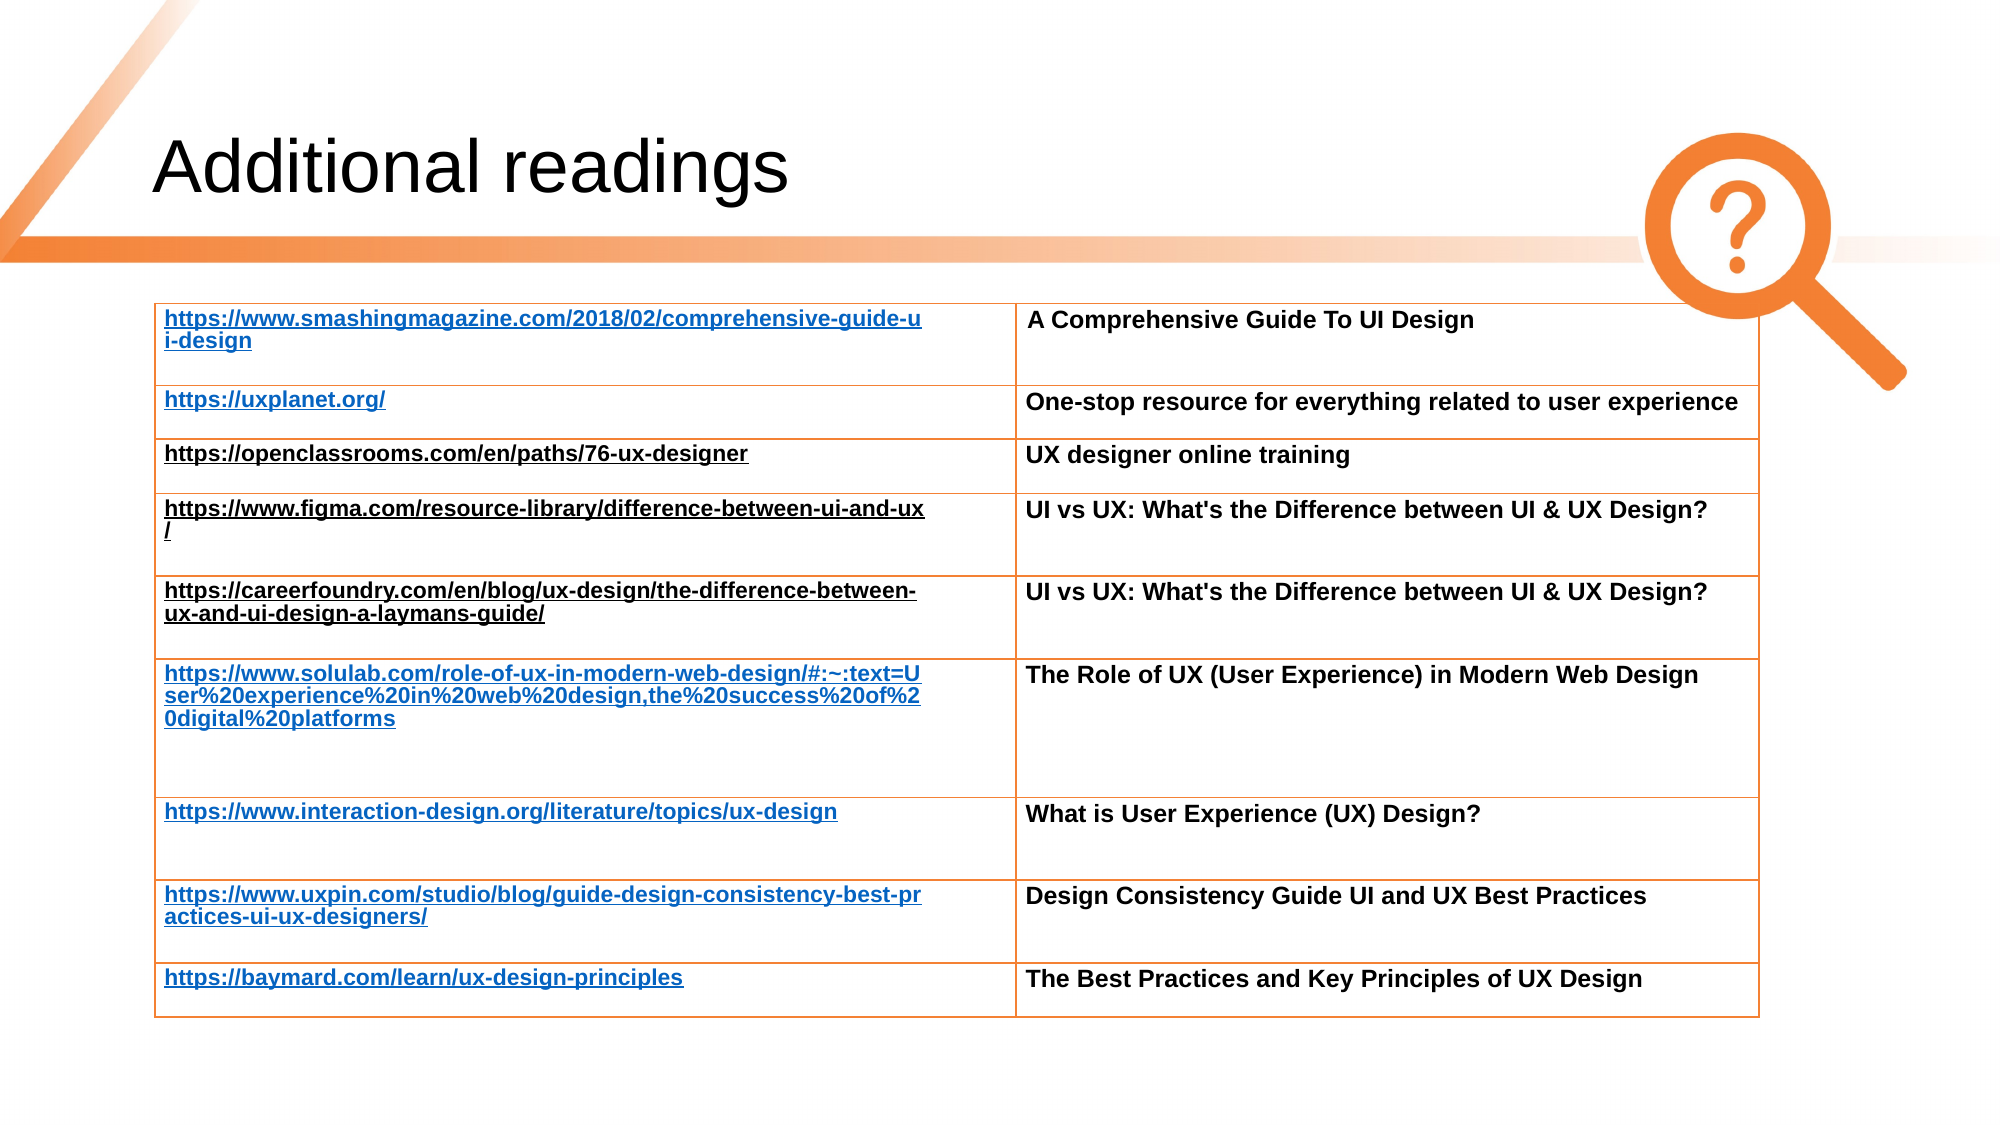

# Additional readings
| https://www.smashingmagazine.com/2018/02/comprehensive-guide-ui-design | A Comprehensive Guide To UI Design |
| --- | --- |
| https://uxplanet.org/ | One-stop resource for everything related to user experience |
| https://openclassrooms.com/en/paths/76-ux-designer | UX designer online training |
| https://www.figma.com/resource-library/difference-between-ui-and-ux/ | UI vs UX: What's the Difference between UI & UX Design? |
| https://careerfoundry.com/en/blog/ux-design/the-difference-between-ux-and-ui-design-a-laymans-guide/ | UI vs UX: What's the Difference between UI & UX Design? |
| https://www.solulab.com/role-of-ux-in-modern-web-design/#:~:text=User%20experience%20in%20web%20design,the%20success%20of%20digital%20platforms | The Role of UX (User Experience) in Modern Web Design |
| https://www.interaction-design.org/literature/topics/ux-design | What is User Experience (UX) Design? |
| https://www.uxpin.com/studio/blog/guide-design-consistency-best-practices-ui-ux-designers/ | Design Consistency Guide UI and UX Best Practices |
| https://baymard.com/learn/ux-design-principles | The Best Practices and Key Principles of UX Design |